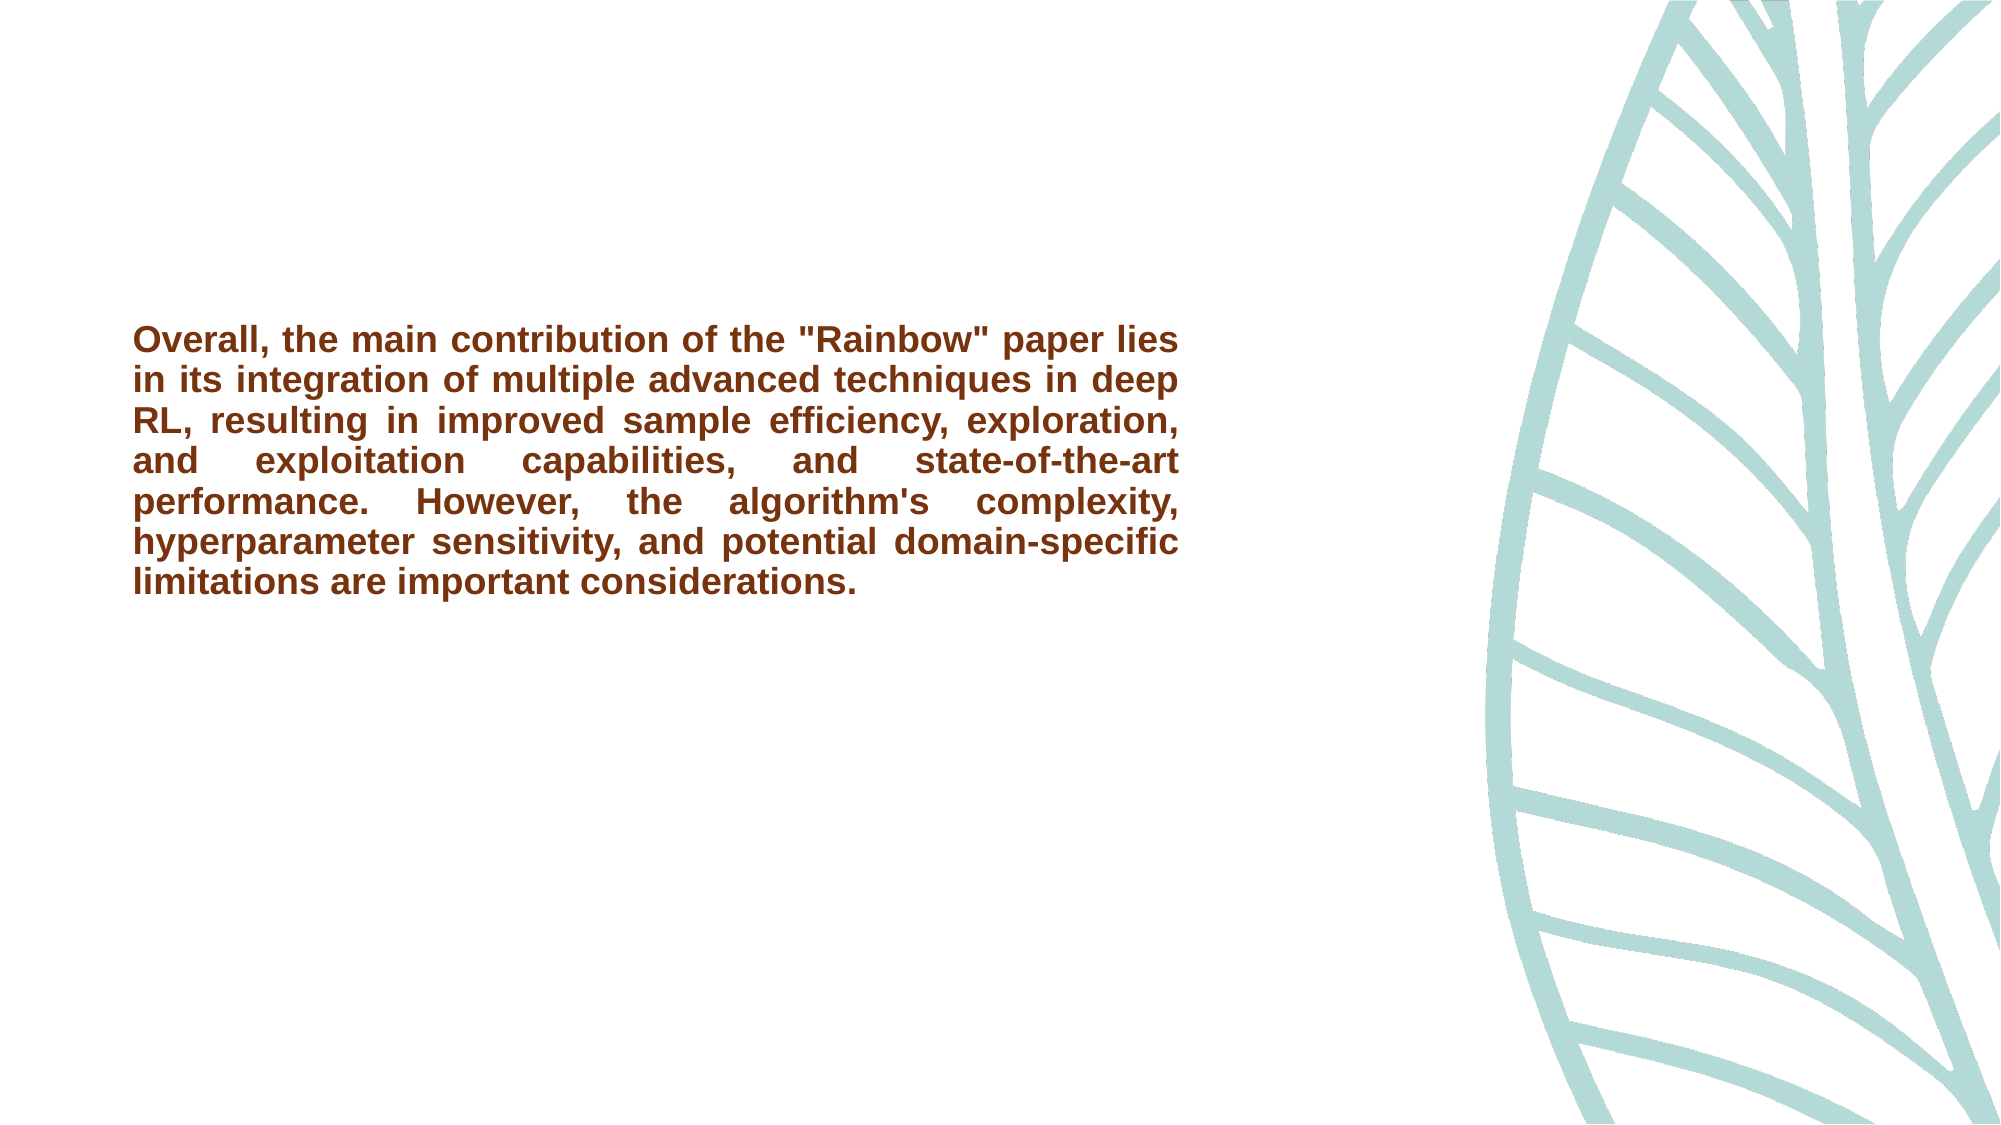

Overall, the main contribution of the "Rainbow" paper lies in its integration of multiple advanced techniques in deep RL, resulting in improved sample efficiency, exploration, and exploitation capabilities, and state-of-the-art performance. However, the algorithm's complexity, hyperparameter sensitivity, and potential domain-specific limitations are important considerations.